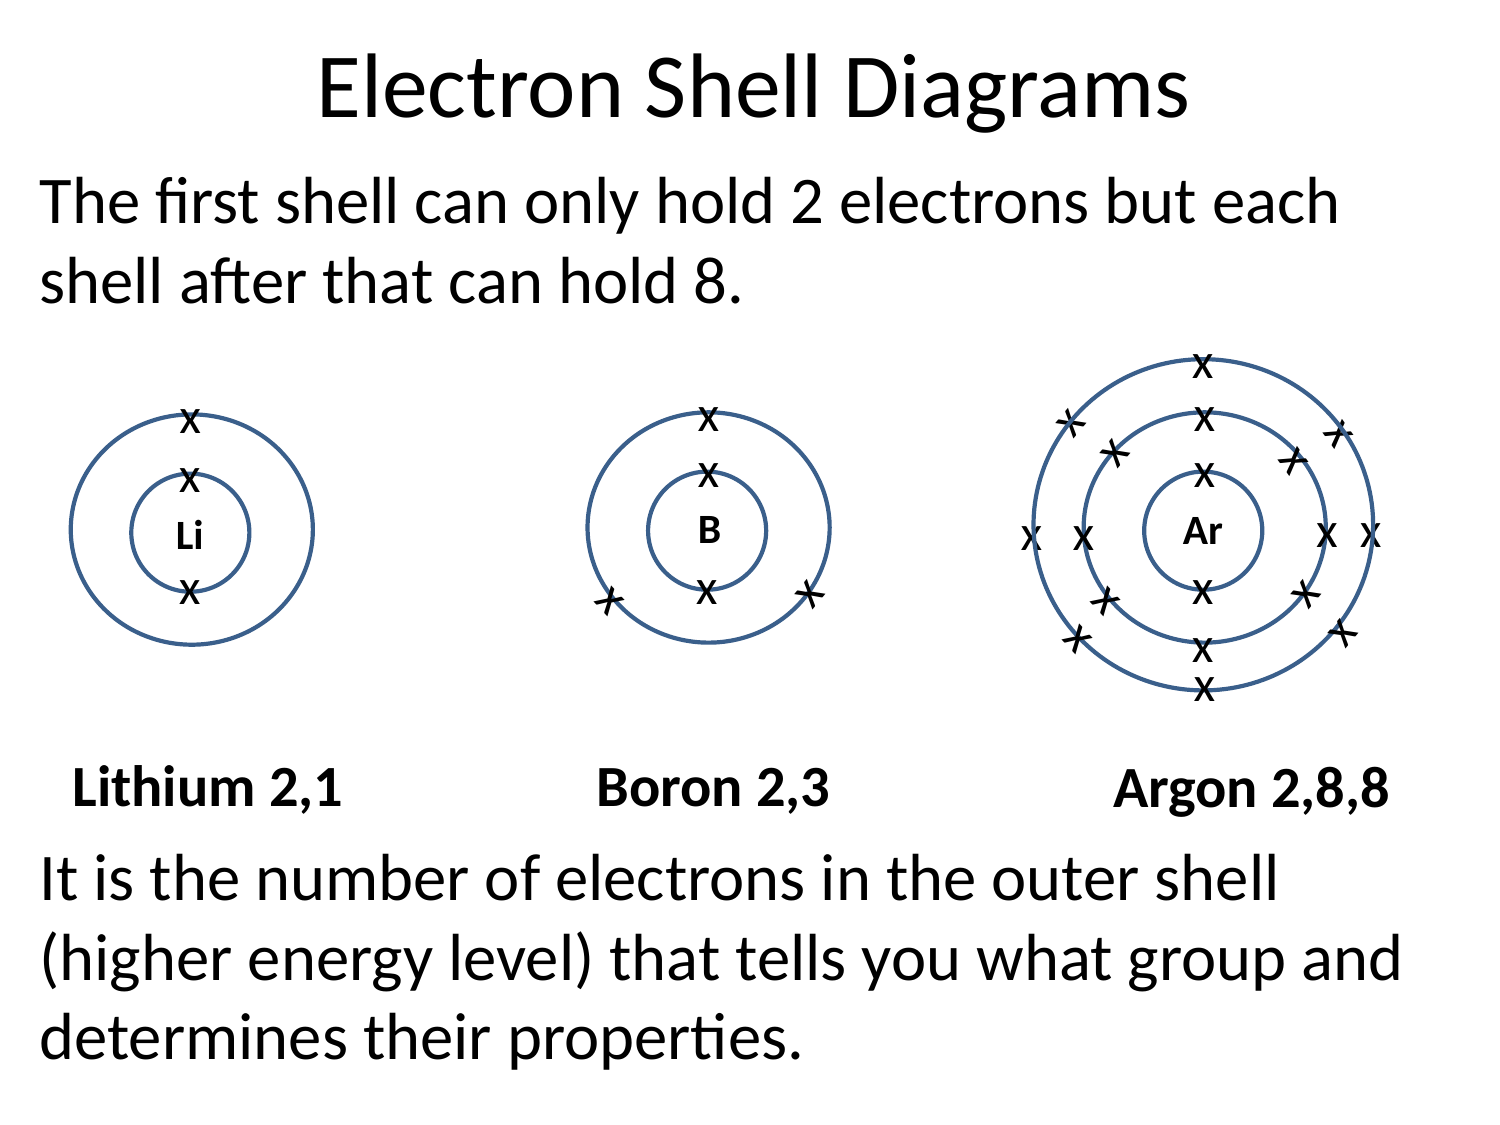

# Electron Shell Diagrams
The first shell can only hold 2 electrons but each shell after that can hold 8.
x

x
x
x
x
x
x

x
x
x
x

x
x
x
x
B
Ar
Li
x
x
x
x
x
x
x
x
x
x
x
 Boron 2,3
Lithium 2,1
 Argon 2,8,8
It is the number of electrons in the outer shell (higher energy level) that tells you what group and determines their properties.